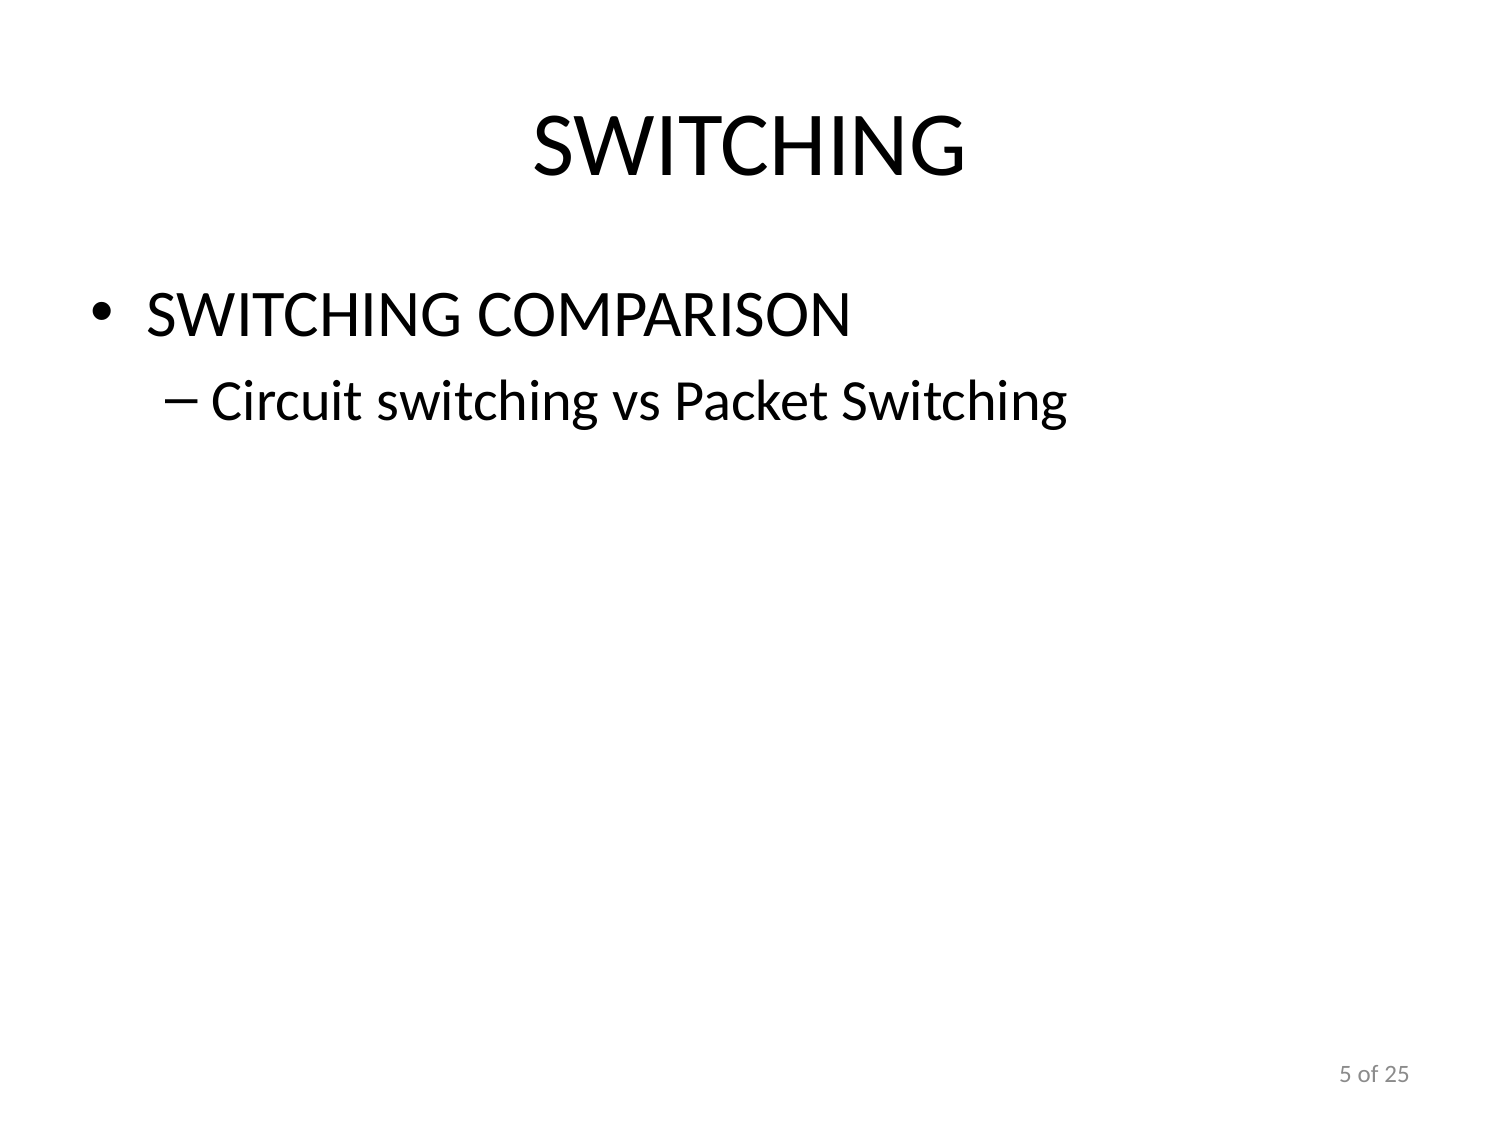

# Switching
Switching Comparison
Circuit switching vs Packet Switching
5 of 25